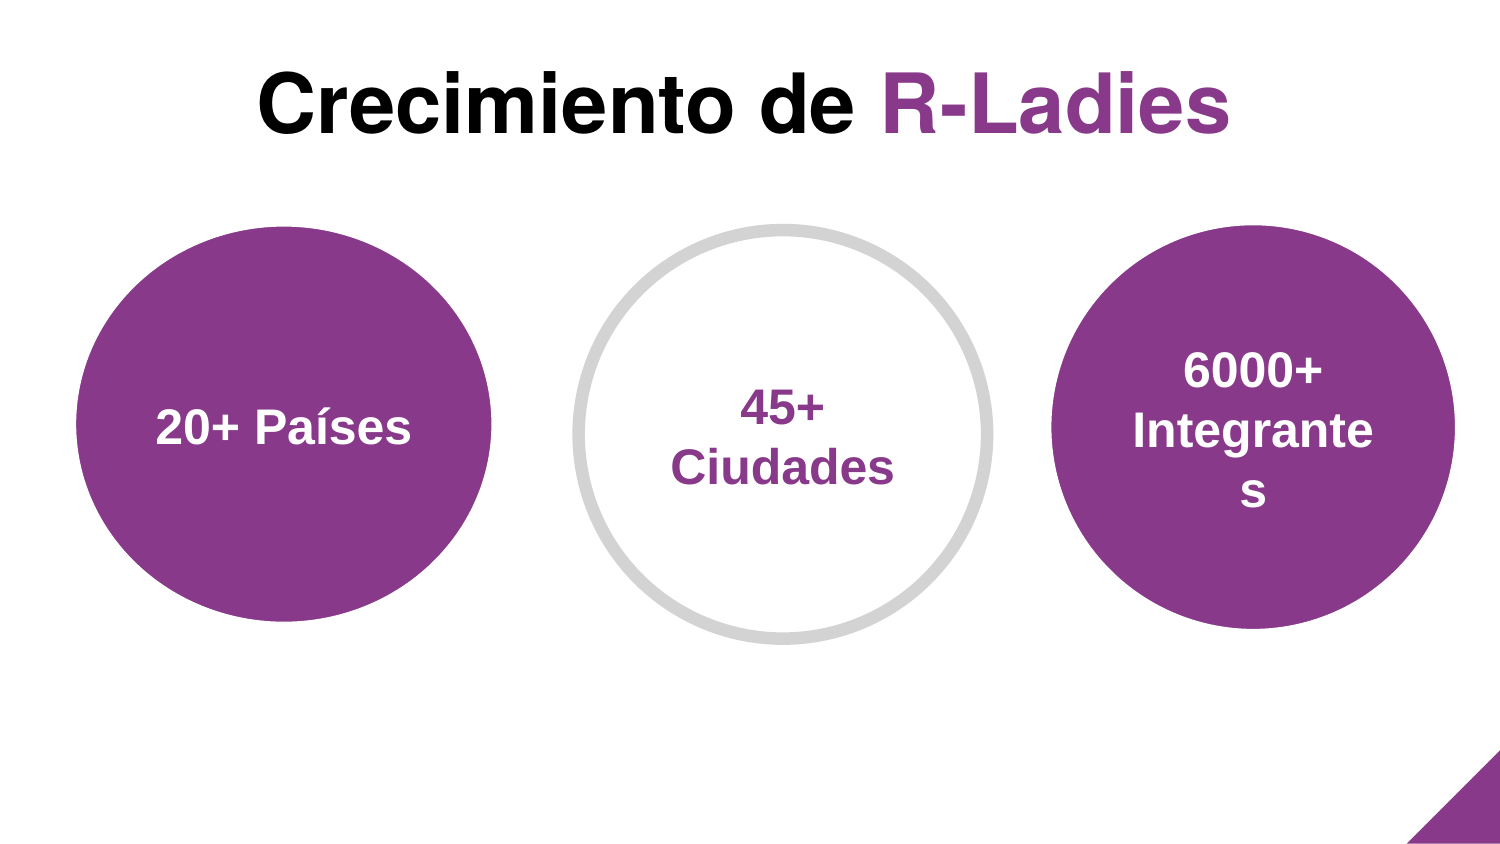

# Crecimiento de R-Ladies

6000+ Integrantes

20+ Países

45+ Ciudades